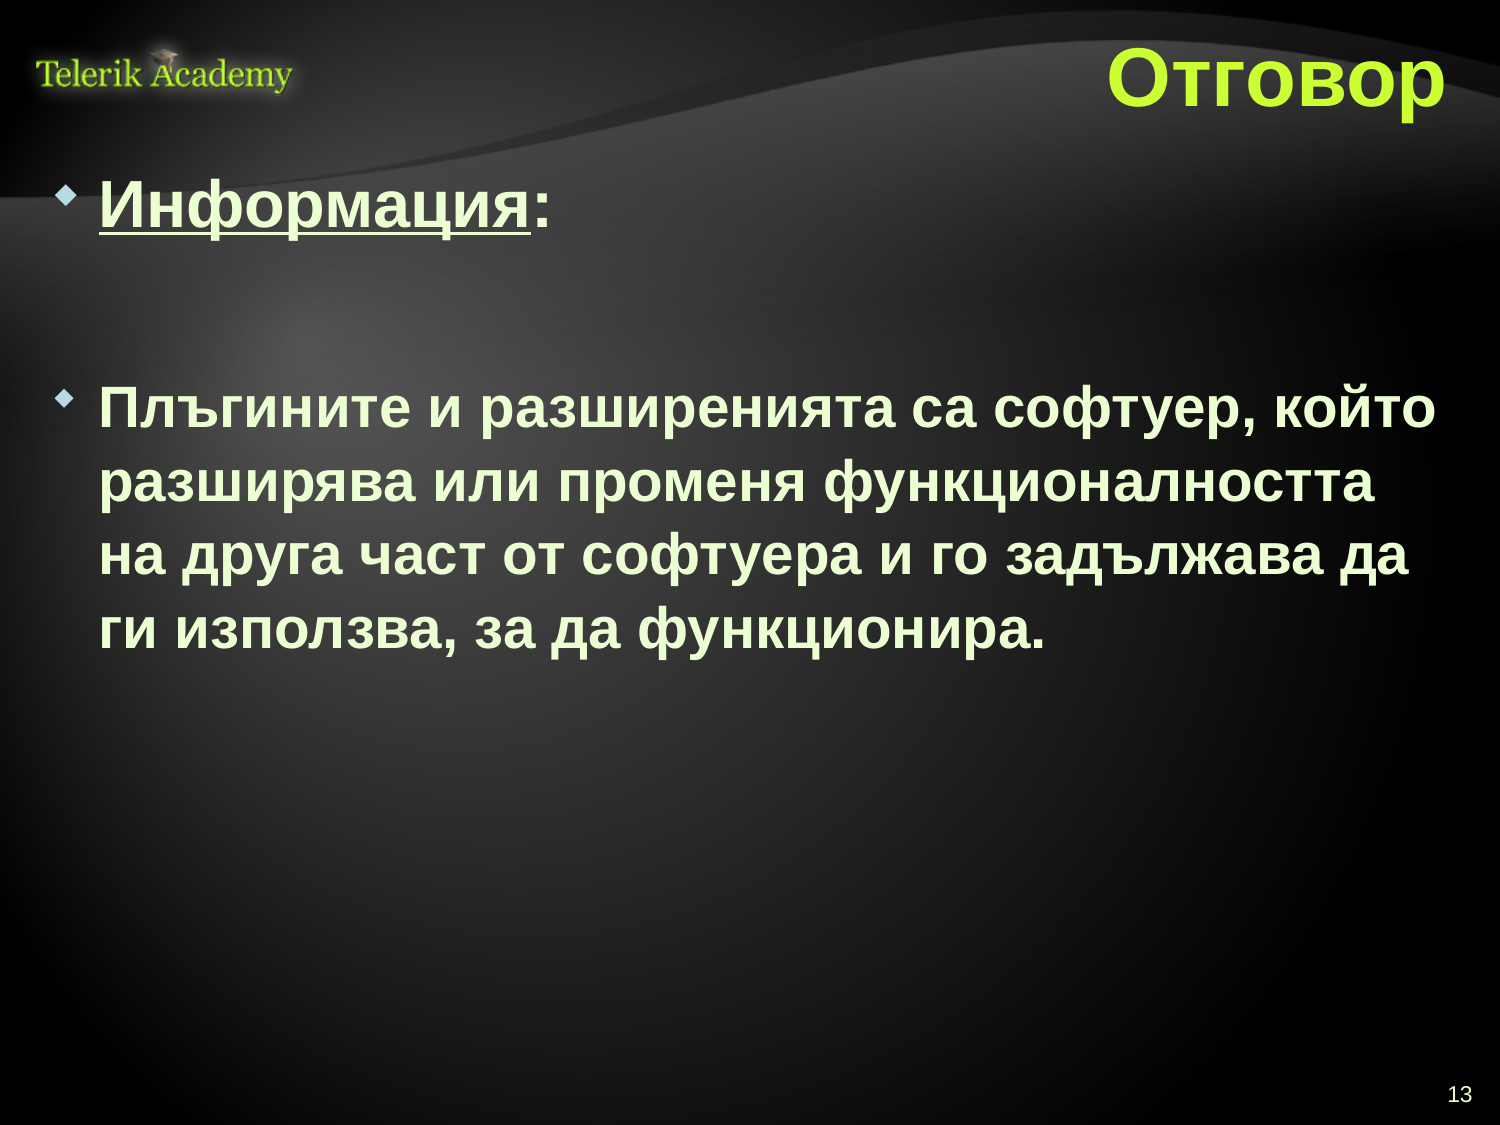

# Отговор
Информация:

Плъгините и разширенията са софтуер, който разширява или променя функционалността на друга част от софтуера и го задължава да  ги използва, за да функционира.

13